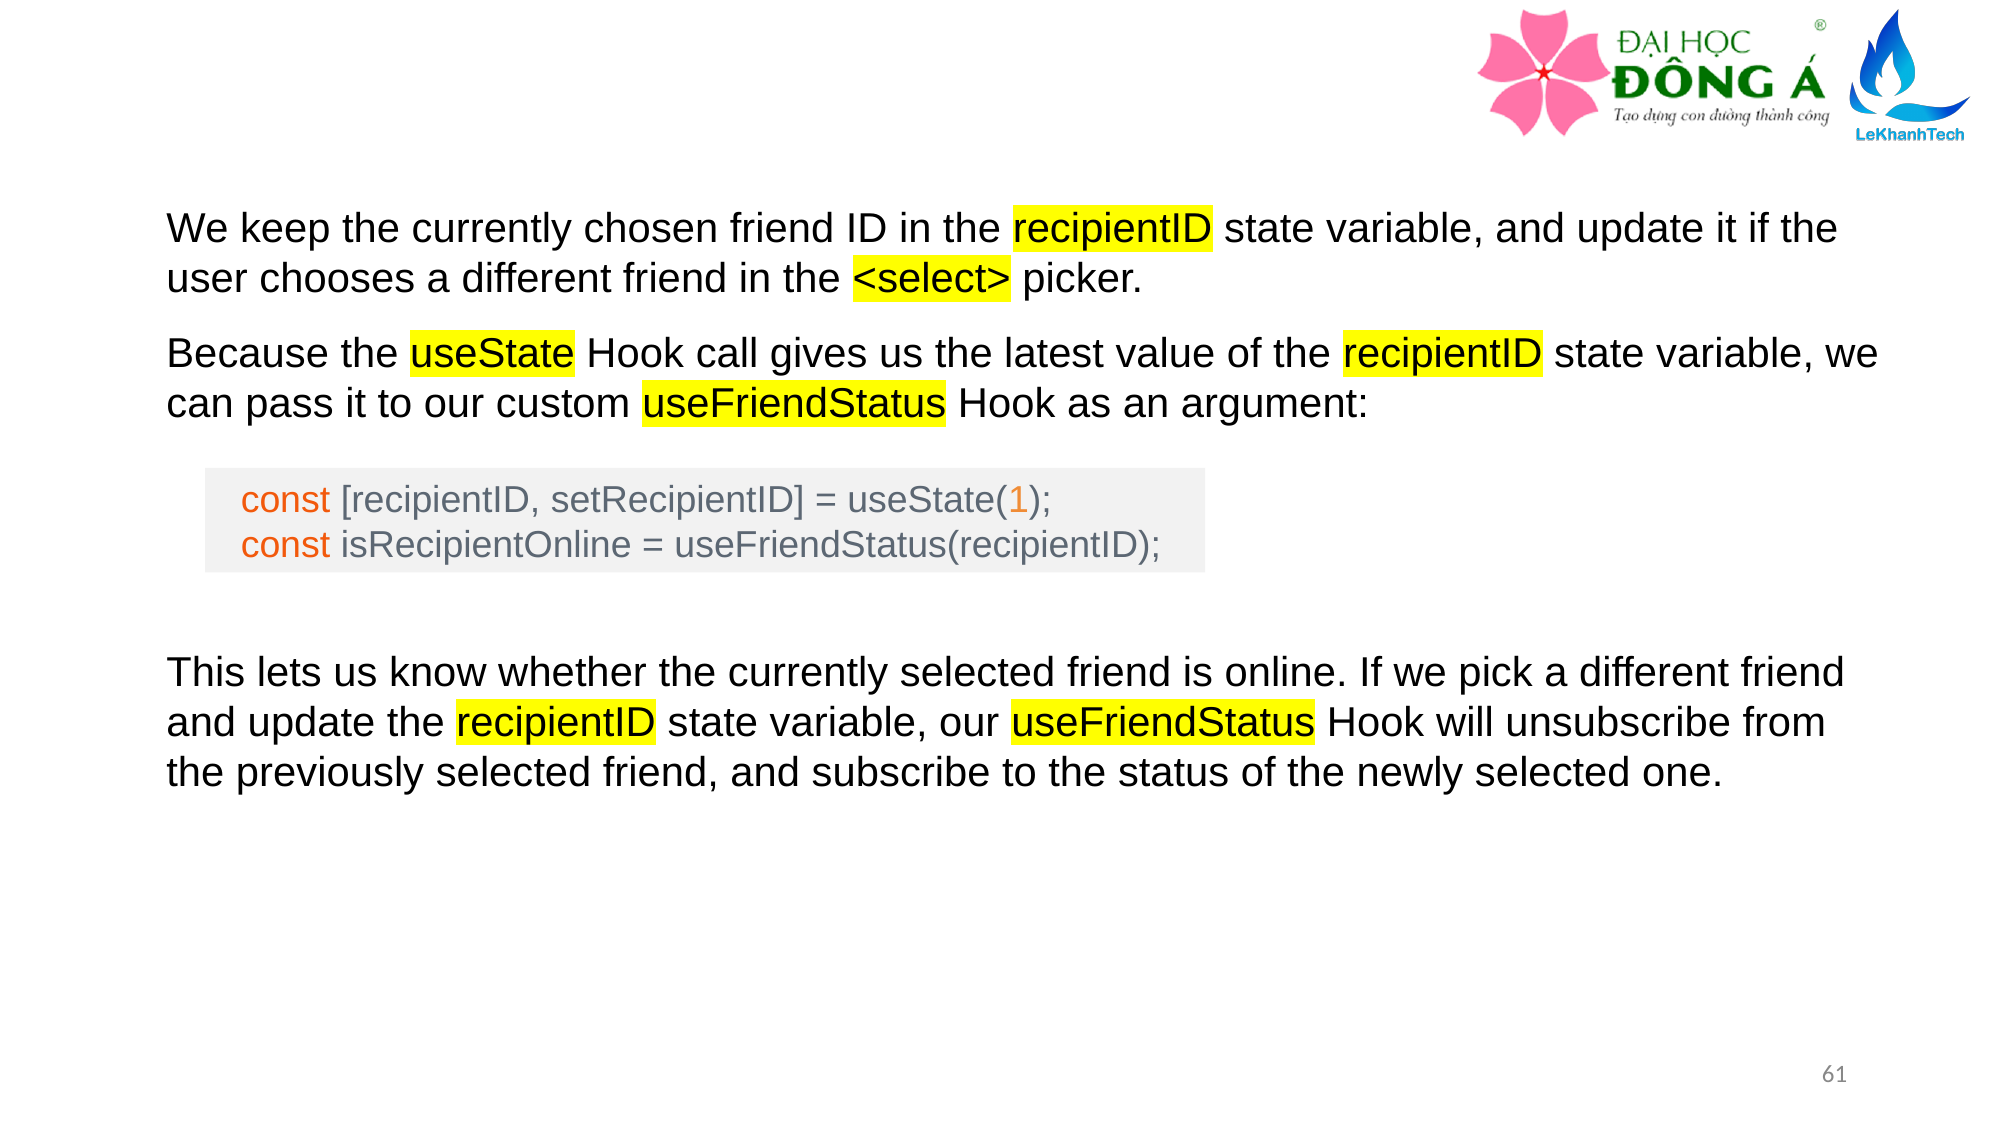

We keep the currently chosen friend ID in the recipientID state variable, and update it if the user chooses a different friend in the <select> picker.
Because the useState Hook call gives us the latest value of the recipientID state variable, we can pass it to our custom useFriendStatus Hook as an argument:
  const [recipientID, setRecipientID] = useState(1);
  const isRecipientOnline = useFriendStatus(recipientID);
This lets us know whether the currently selected friend is online. If we pick a different friend and update the recipientID state variable, our useFriendStatus Hook will unsubscribe from the previously selected friend, and subscribe to the status of the newly selected one.
61